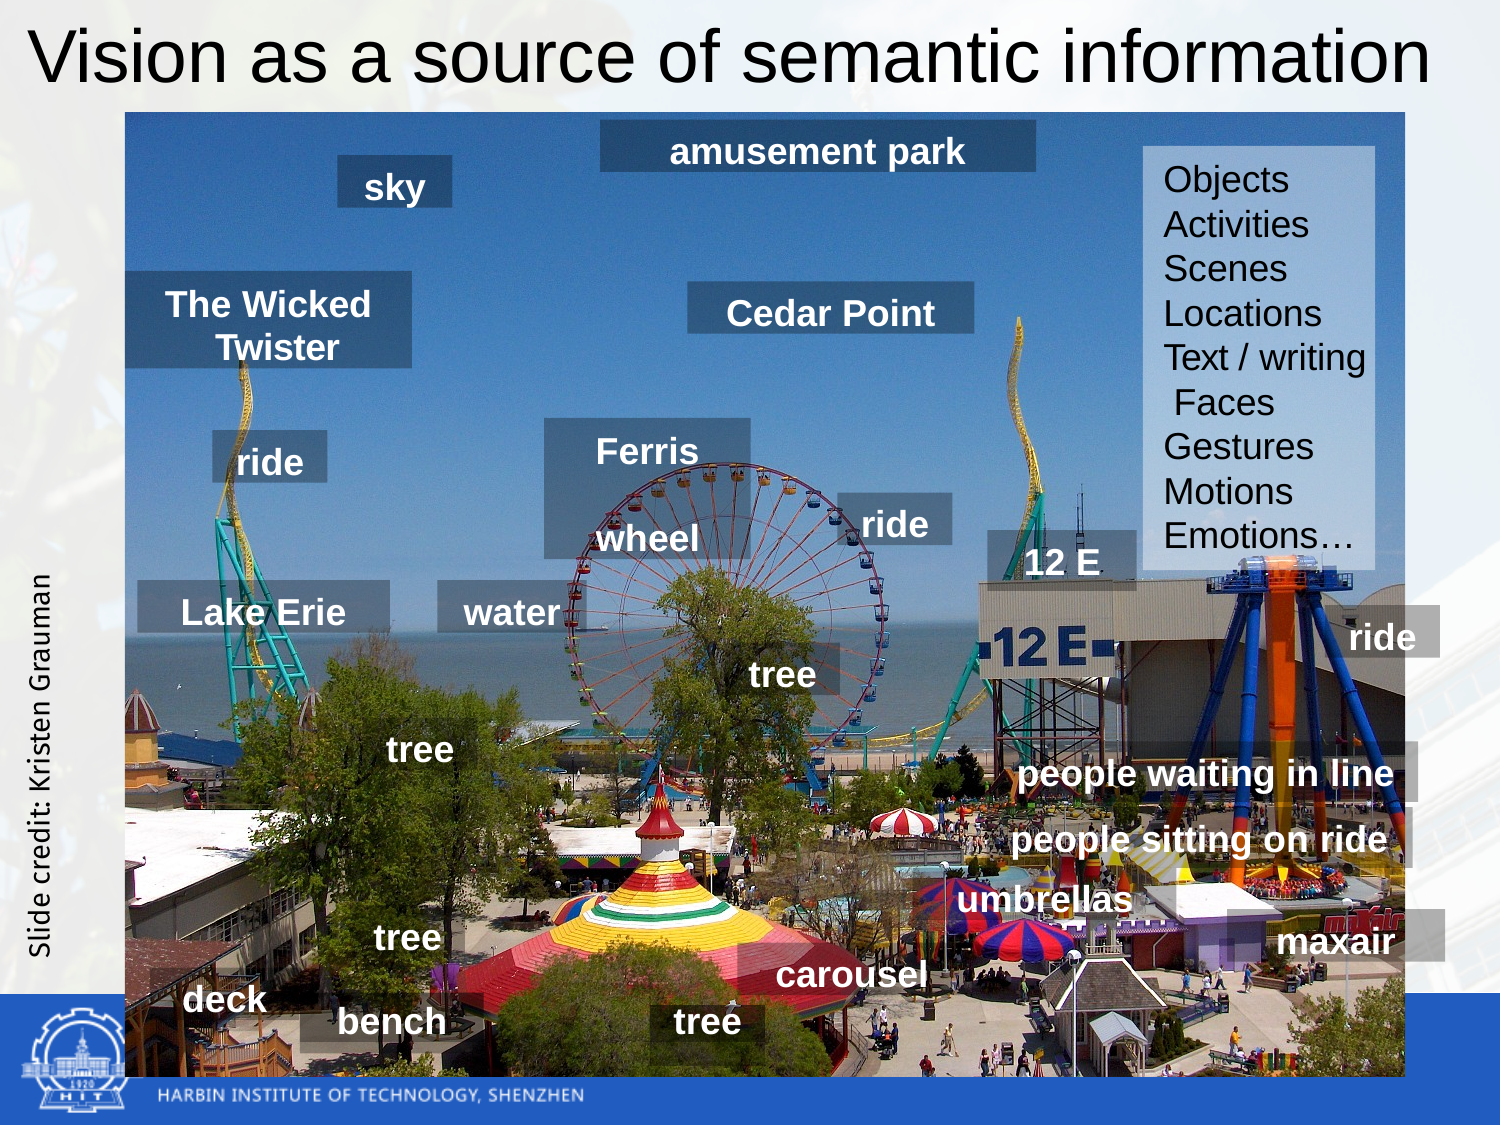

# Vision as a source of semantic information

amusement park

Objects  Activities  Scenes  Locations  Text / writing  Faces  Gestures  Motions  Emotions…
sky
The Wicked  Twister
Cedar Point
Ferris  wheel
ride
ride

12 E
Slide credit: Kristen Grauman
Lake Erie
water
ride
tree
tree

people waiting in line

people sitting on ride
umbrellas
tree
maxair
carousel
deck

bench

tree